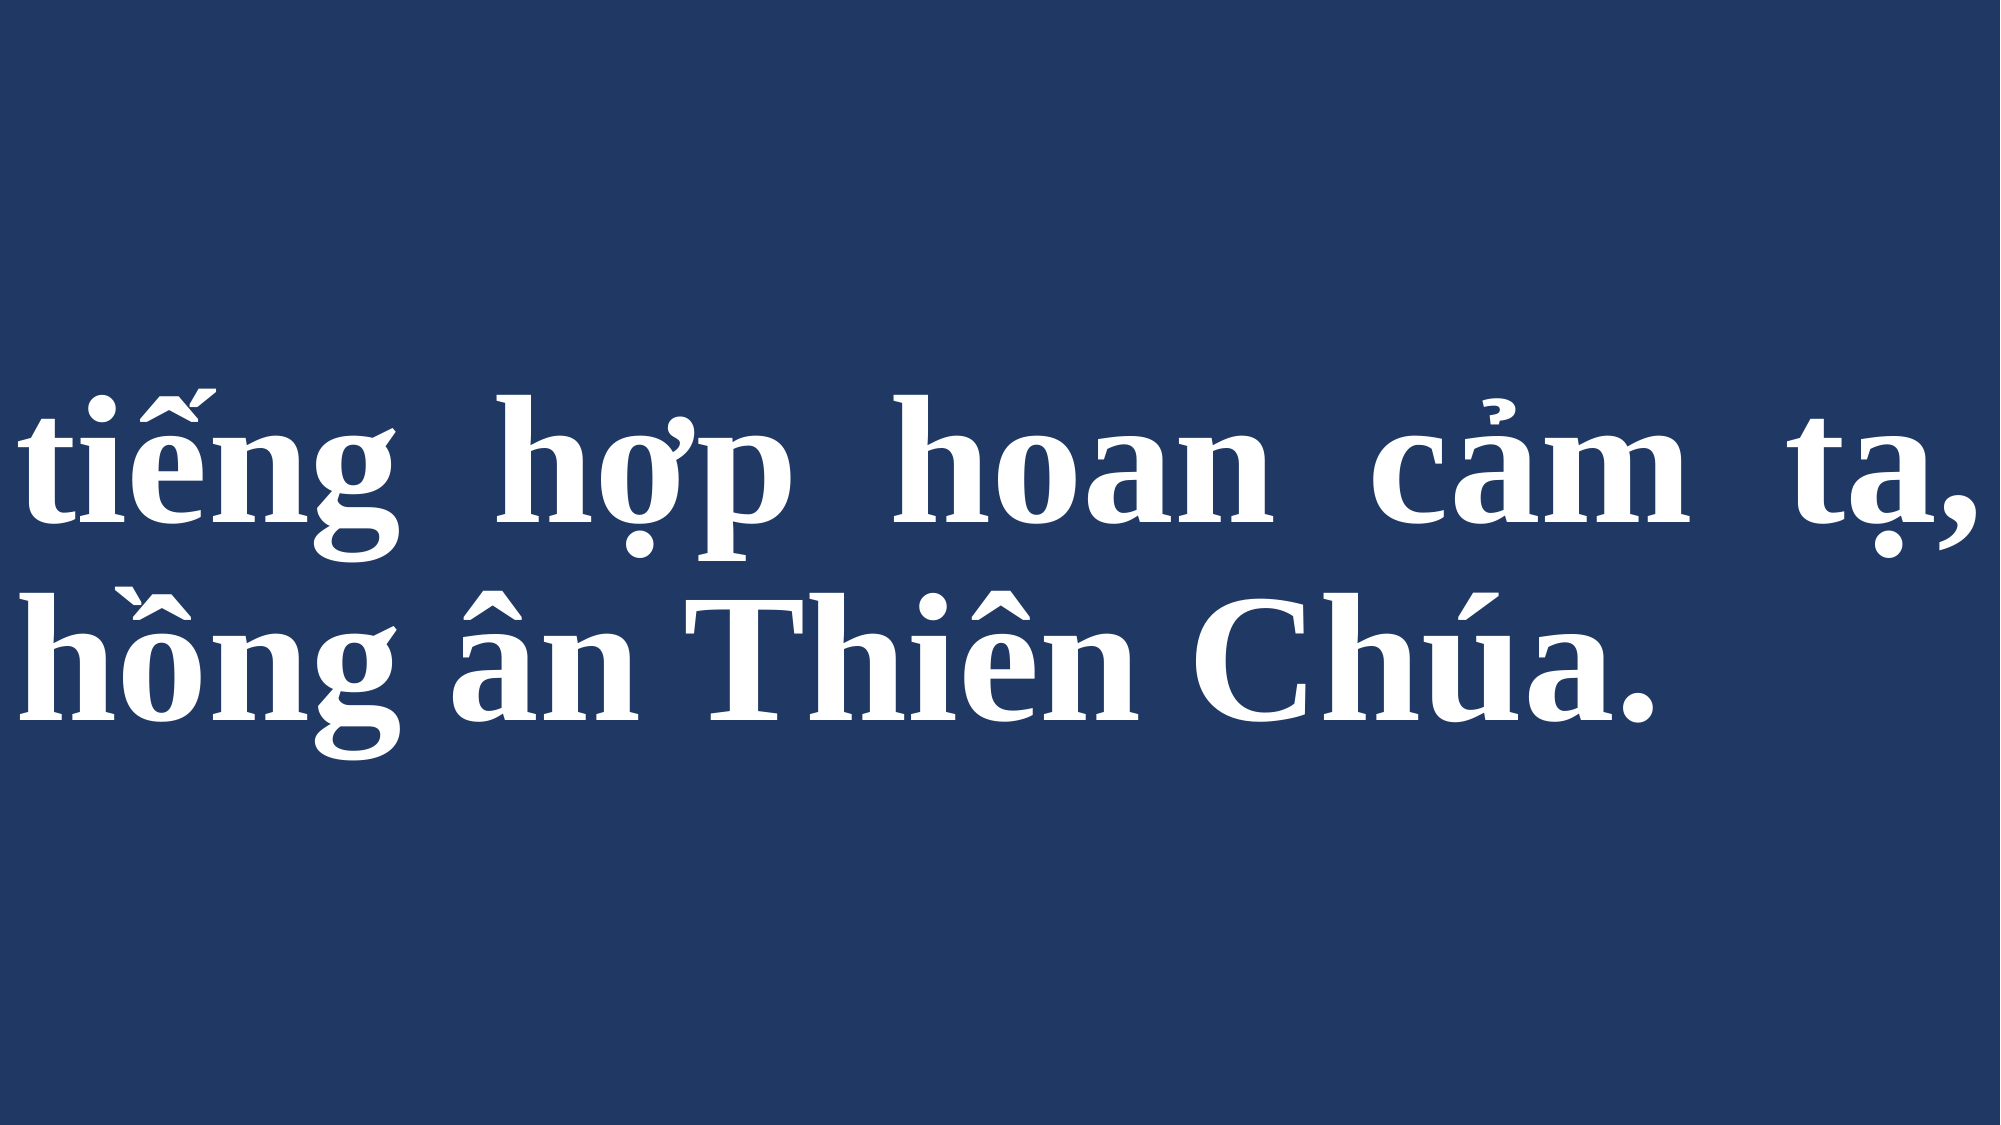

# tiếng hợp hoan cảm tạ, hồng ân Thiên Chúa.